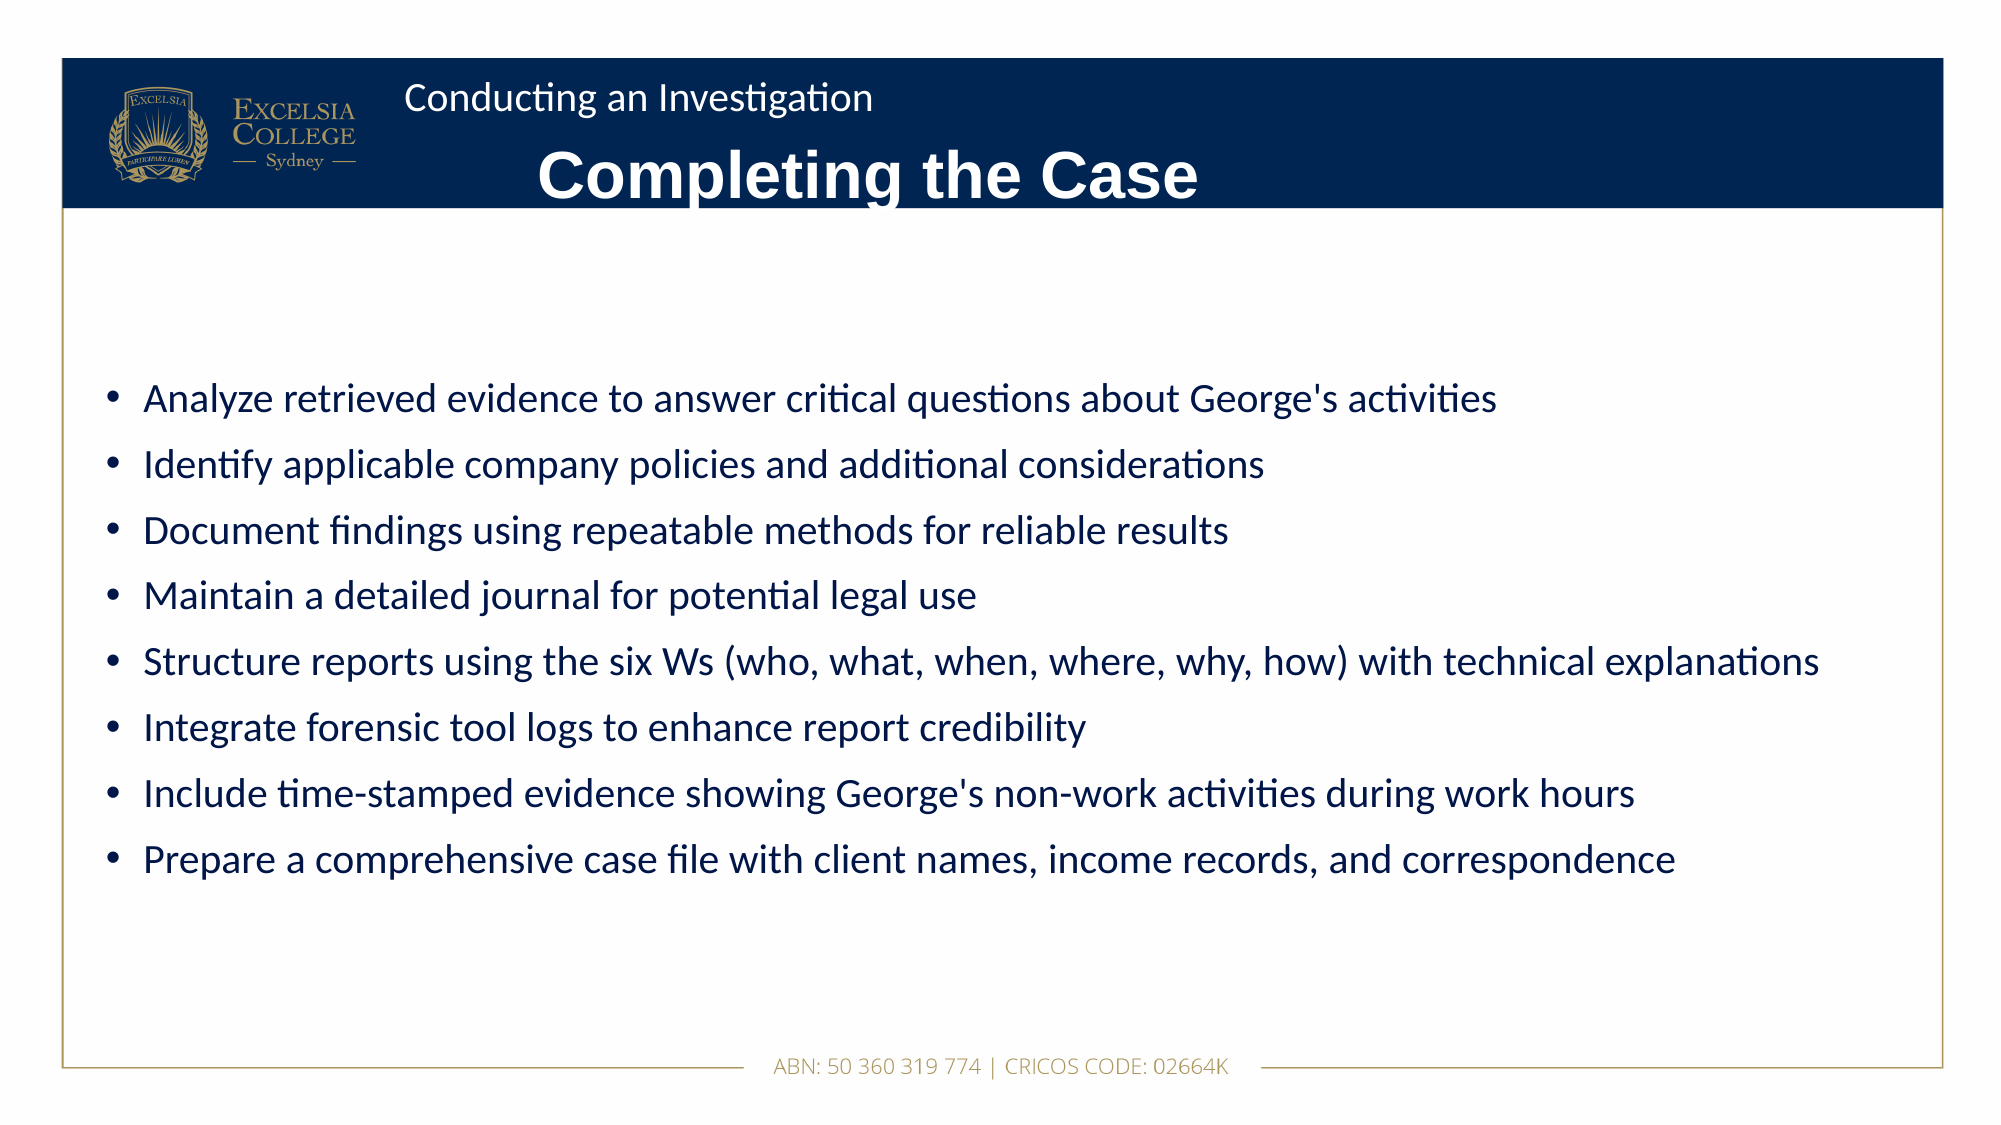

# Conducting an Investigation
Completing the Case
Analyze retrieved evidence to answer critical questions about George's activities
Identify applicable company policies and additional considerations
Document findings using repeatable methods for reliable results
Maintain a detailed journal for potential legal use
Structure reports using the six Ws (who, what, when, where, why, how) with technical explanations
Integrate forensic tool logs to enhance report credibility
Include time-stamped evidence showing George's non-work activities during work hours
Prepare a comprehensive case file with client names, income records, and correspondence